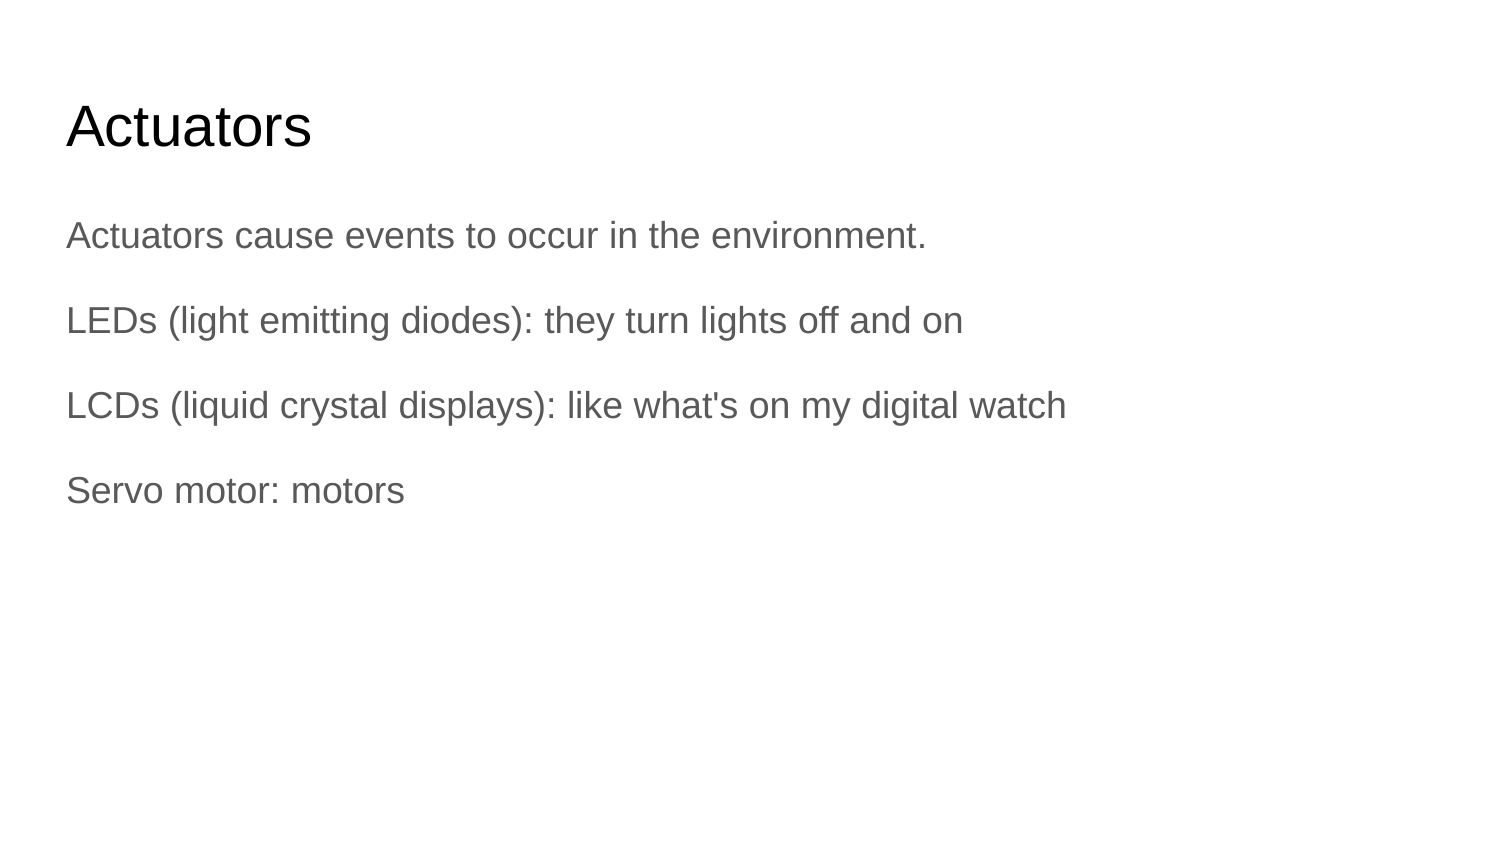

# Actuators
Actuators cause events to occur in the environment.
LEDs (light emitting diodes): they turn lights off and on
LCDs (liquid crystal displays): like what's on my digital watch
Servo motor: motors